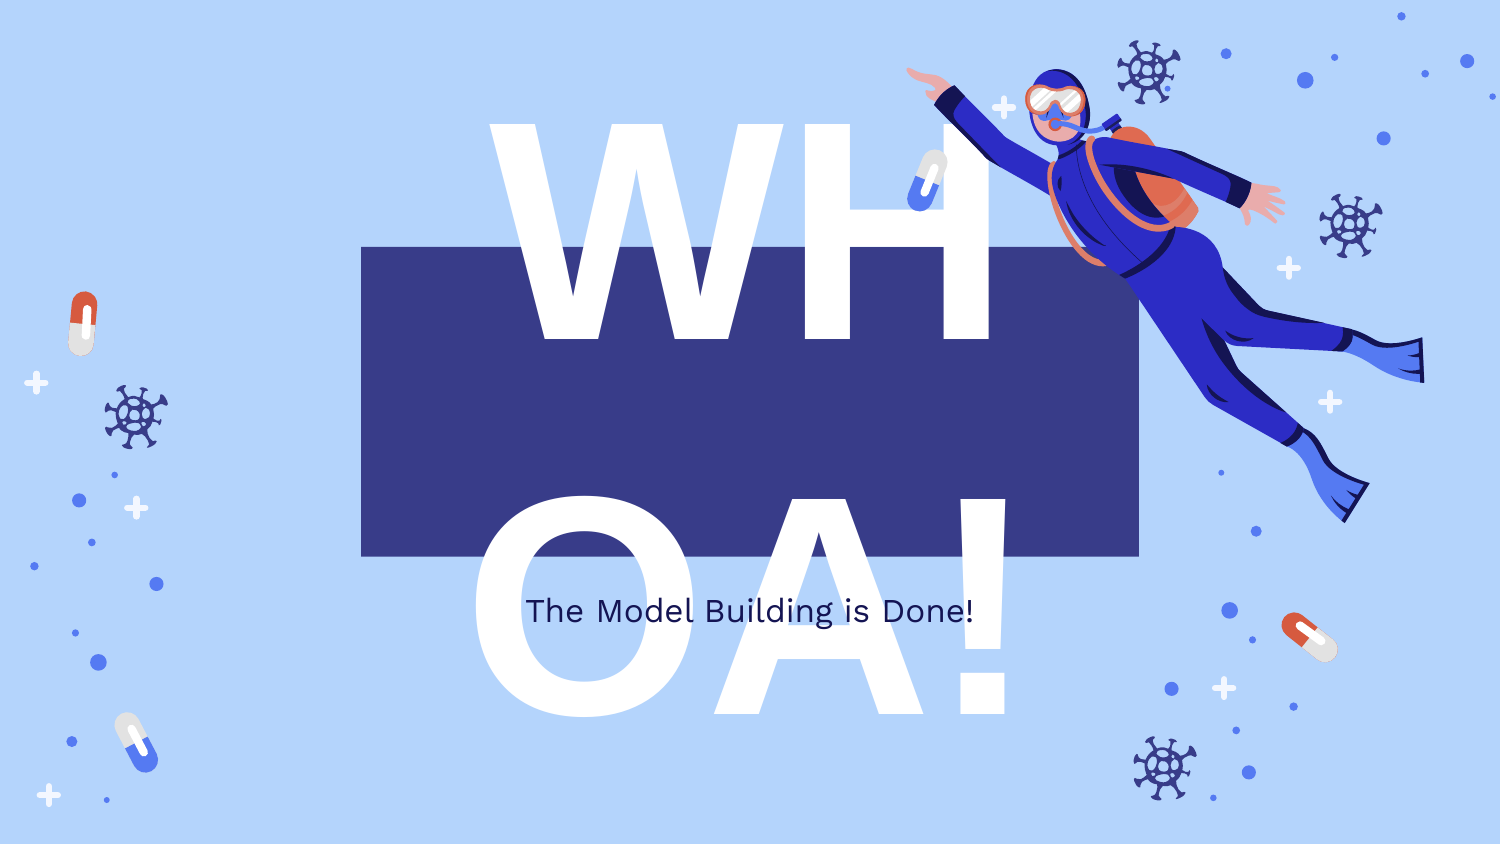

# WHOA!

The Model Building is Done!